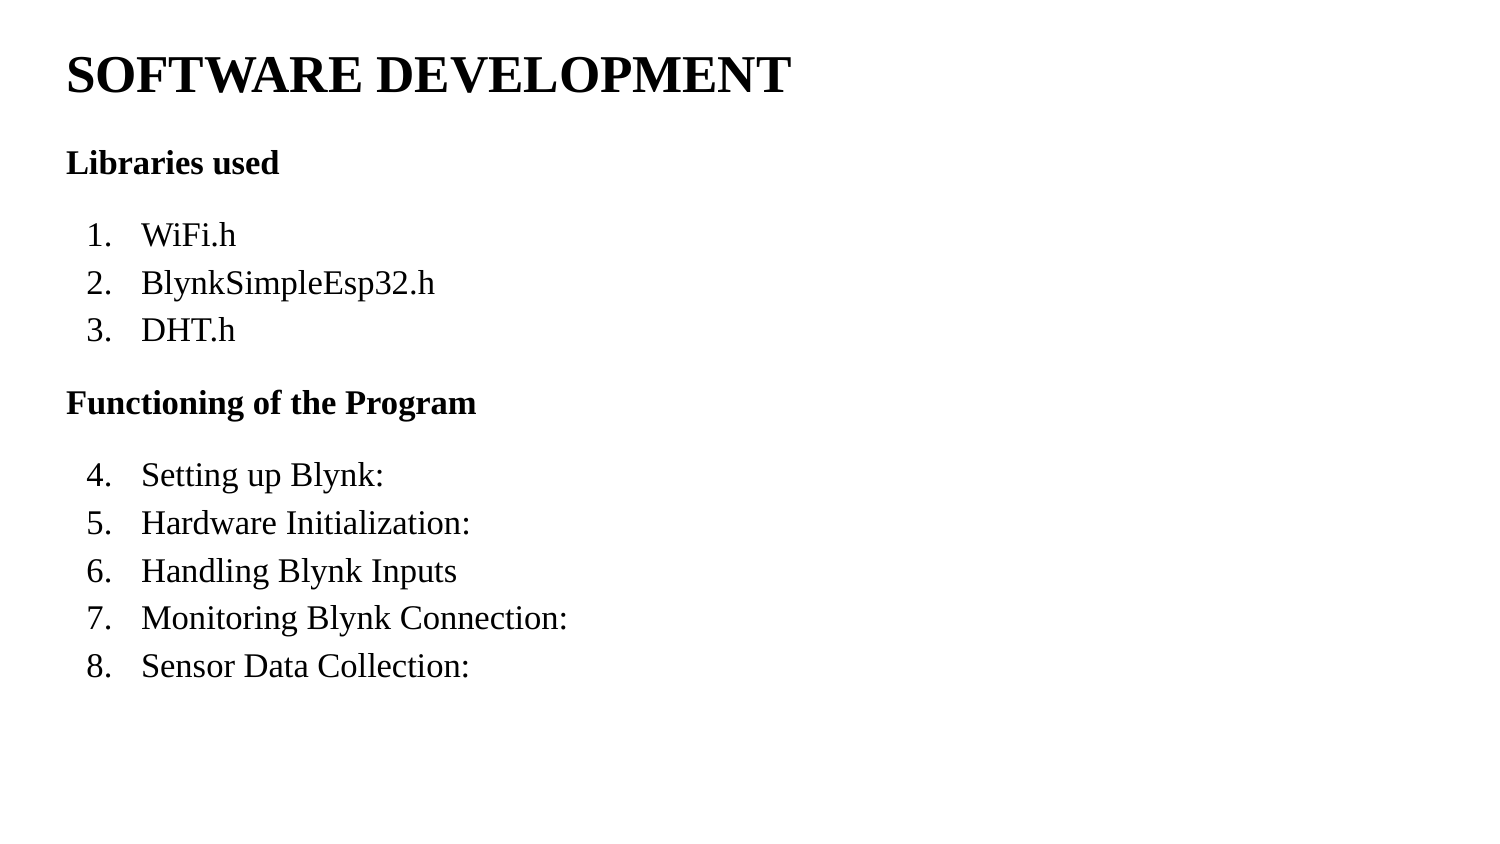

# SOFTWARE DEVELOPMENT
Libraries used
WiFi.h
BlynkSimpleEsp32.h
DHT.h
Functioning of the Program
Setting up Blynk:
Hardware Initialization:
Handling Blynk Inputs
Monitoring Blynk Connection:
Sensor Data Collection: